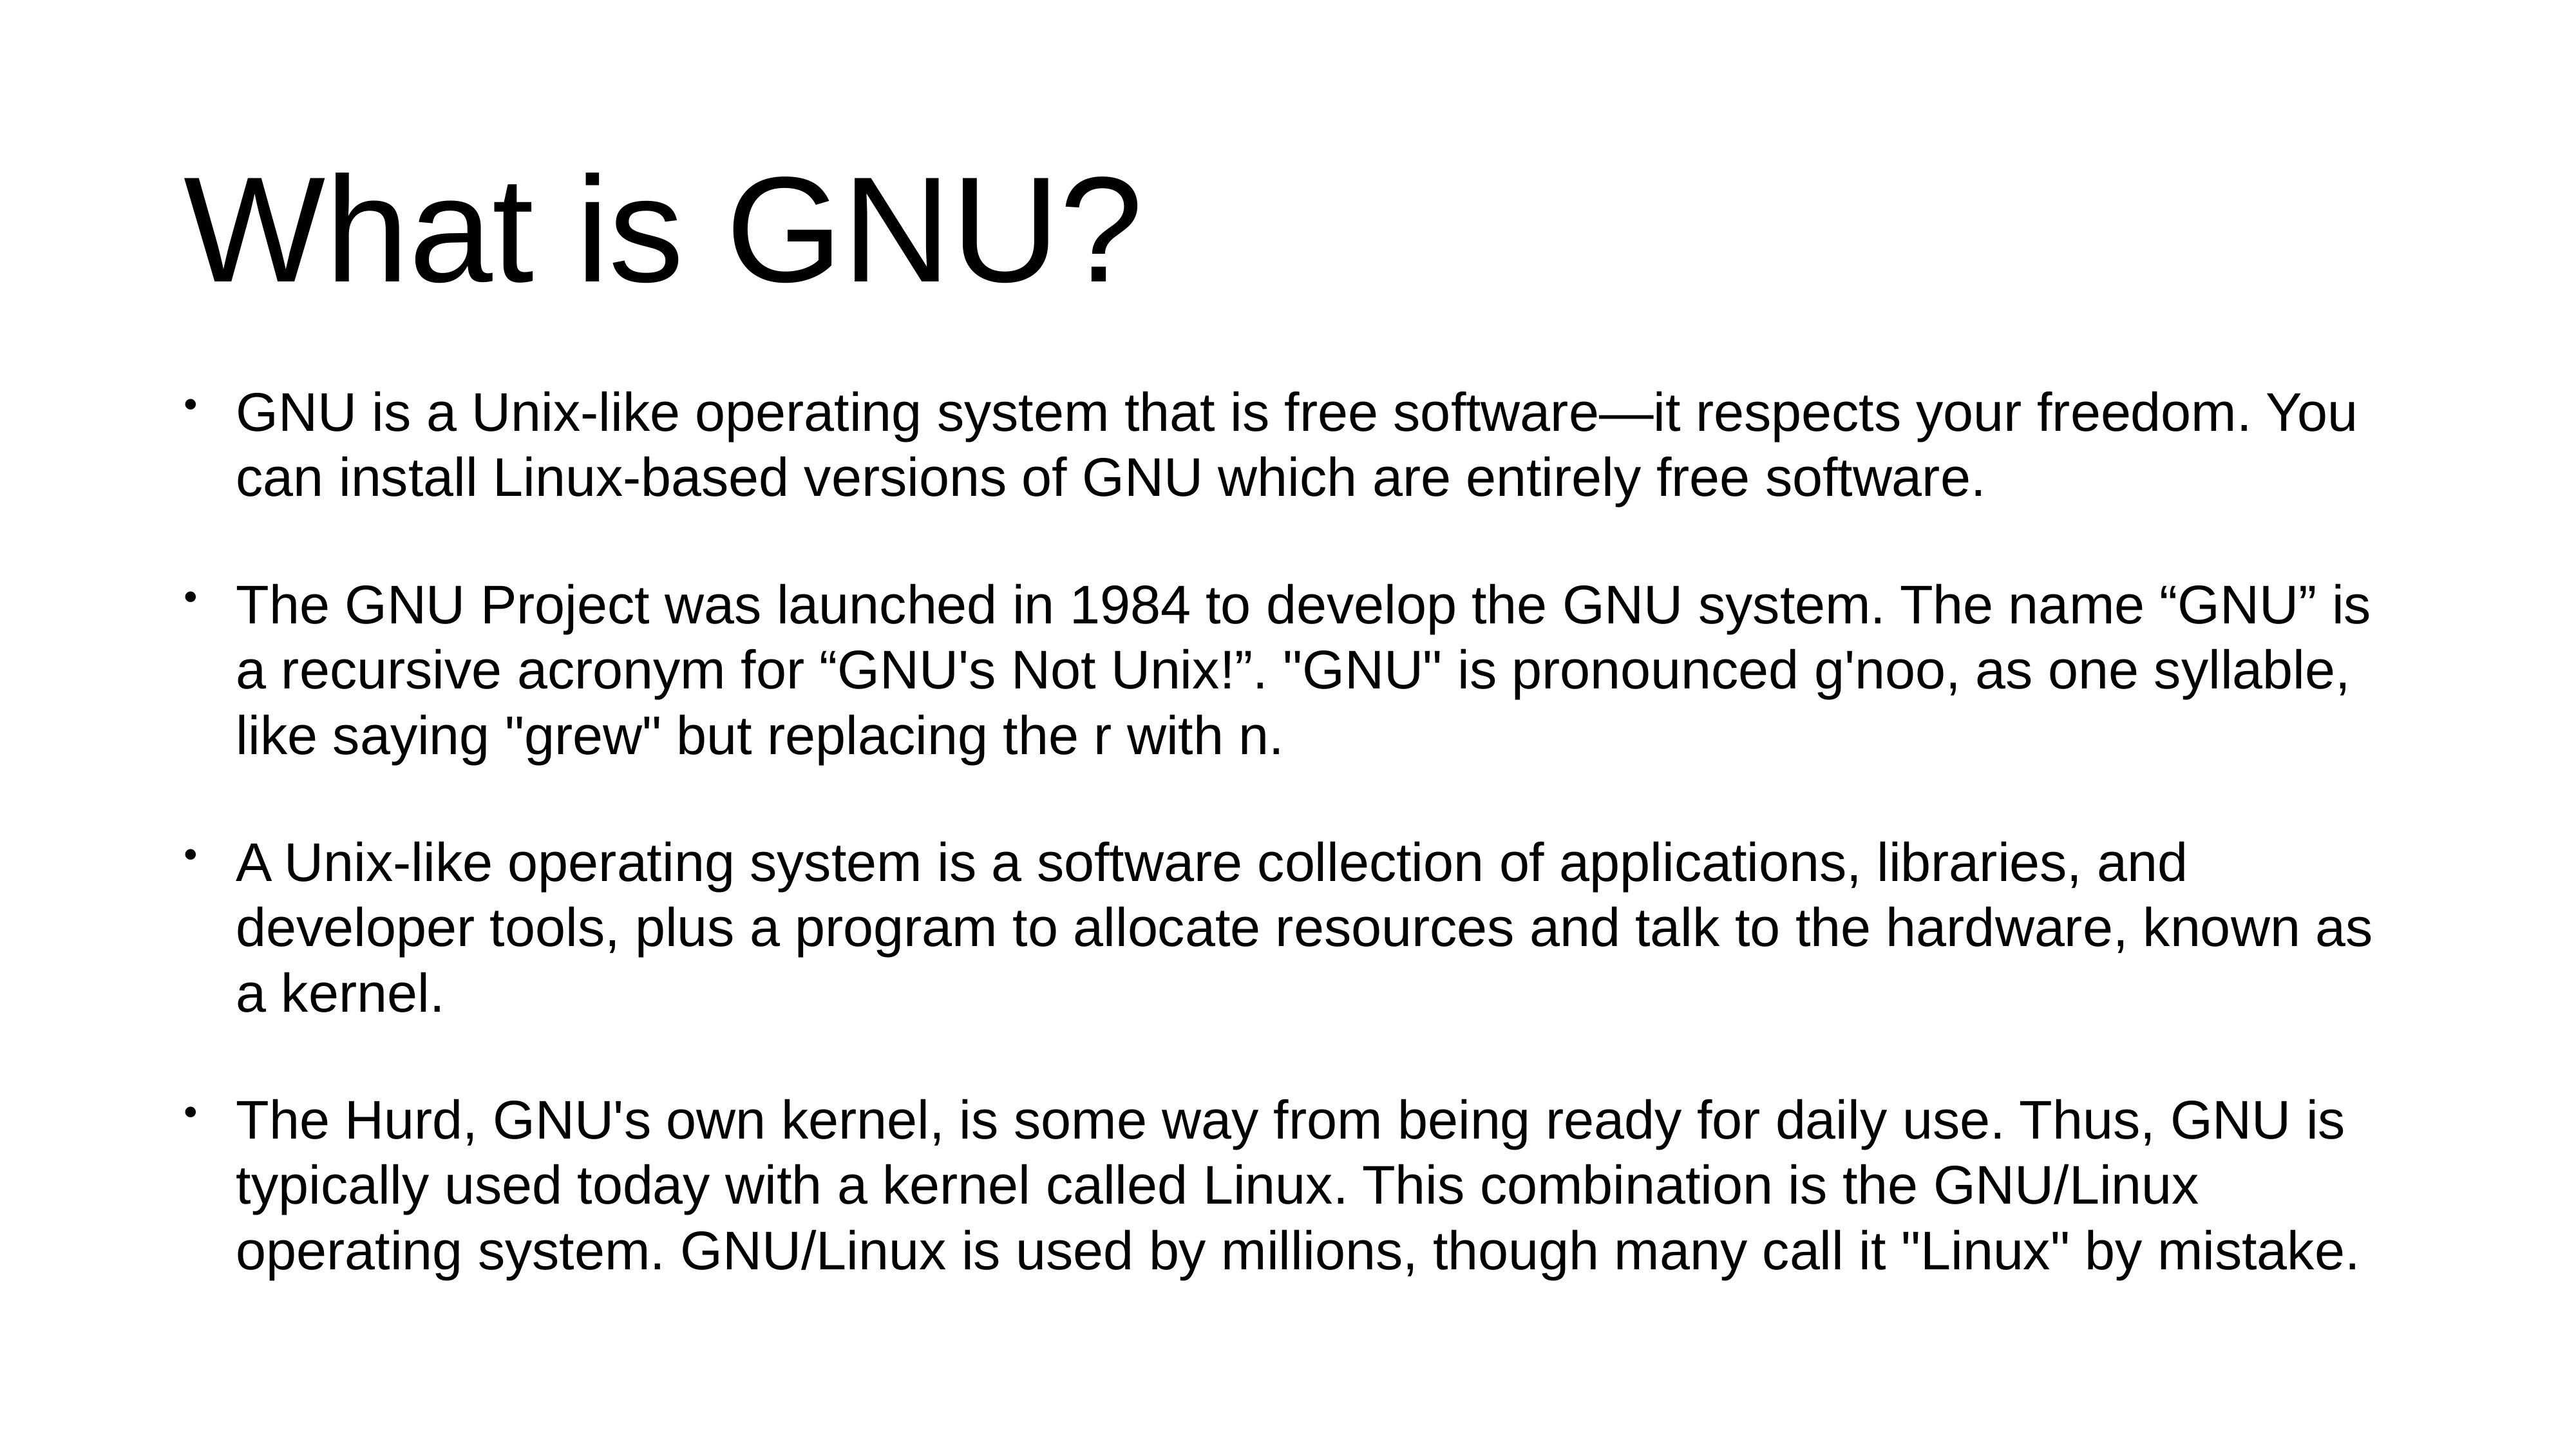

# What is GNU?
GNU is a Unix-like operating system that is free software—it respects your freedom. You can install Linux-based versions of GNU which are entirely free software.
The GNU Project was launched in 1984 to develop the GNU system. The name “GNU” is a recursive acronym for “GNU's Not Unix!”. "GNU" is pronounced g'noo, as one syllable, like saying "grew" but replacing the r with n.
A Unix-like operating system is a software collection of applications, libraries, and developer tools, plus a program to allocate resources and talk to the hardware, known as a kernel.
The Hurd, GNU's own kernel, is some way from being ready for daily use. Thus, GNU is typically used today with a kernel called Linux. This combination is the GNU/Linux operating system. GNU/Linux is used by millions, though many call it "Linux" by mistake.